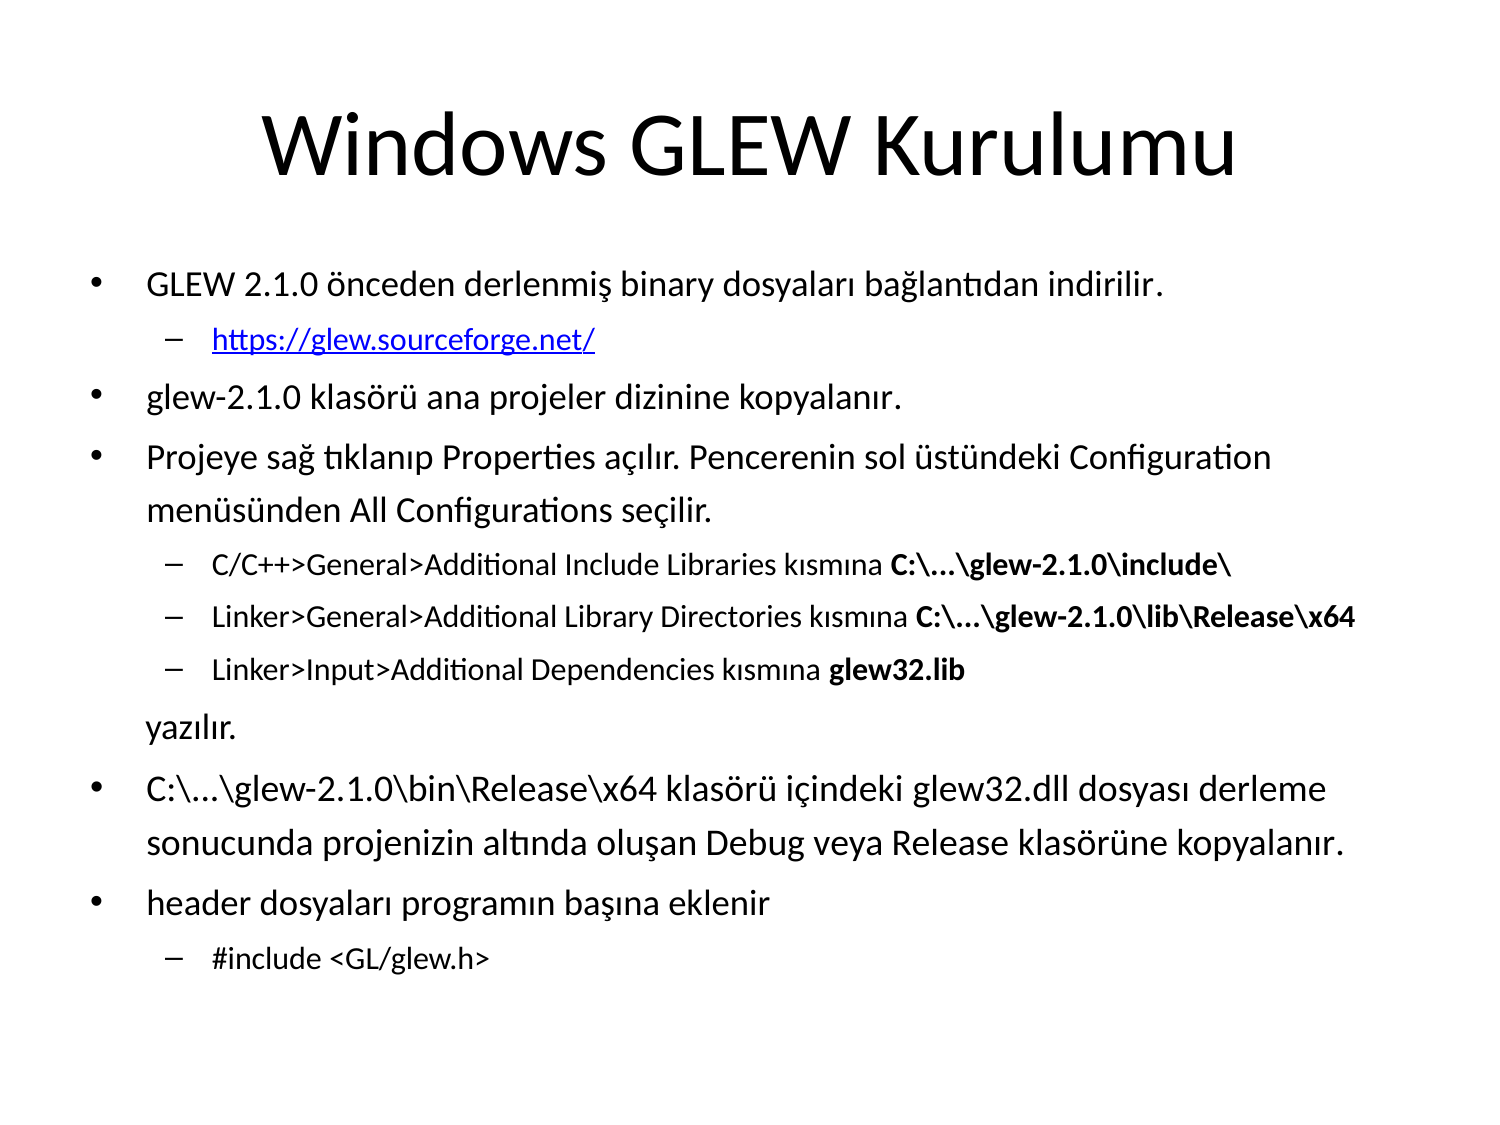

# Windows GLEW Kurulumu
GLEW 2.1.0 önceden derlenmiş binary dosyaları bağlantıdan indirilir.
https://glew.sourceforge.net/
glew-2.1.0 klasörü ana projeler dizinine kopyalanır.
Projeye sağ tıklanıp Properties açılır. Pencerenin sol üstündeki Configuration menüsünden All Configurations seçilir.
C/C++>General>Additional Include Libraries kısmına C:\...\glew-2.1.0\include\
Linker>General>Additional Library Directories kısmına C:\...\glew-2.1.0\lib\Release\x64
Linker>Input>Additional Dependencies kısmına glew32.lib
yazılır.
C:\...\glew-2.1.0\bin\Release\x64 klasörü içindeki glew32.dll dosyası derleme sonucunda projenizin altında oluşan Debug veya Release klasörüne kopyalanır.
header dosyaları programın başına eklenir
#include <GL/glew.h>